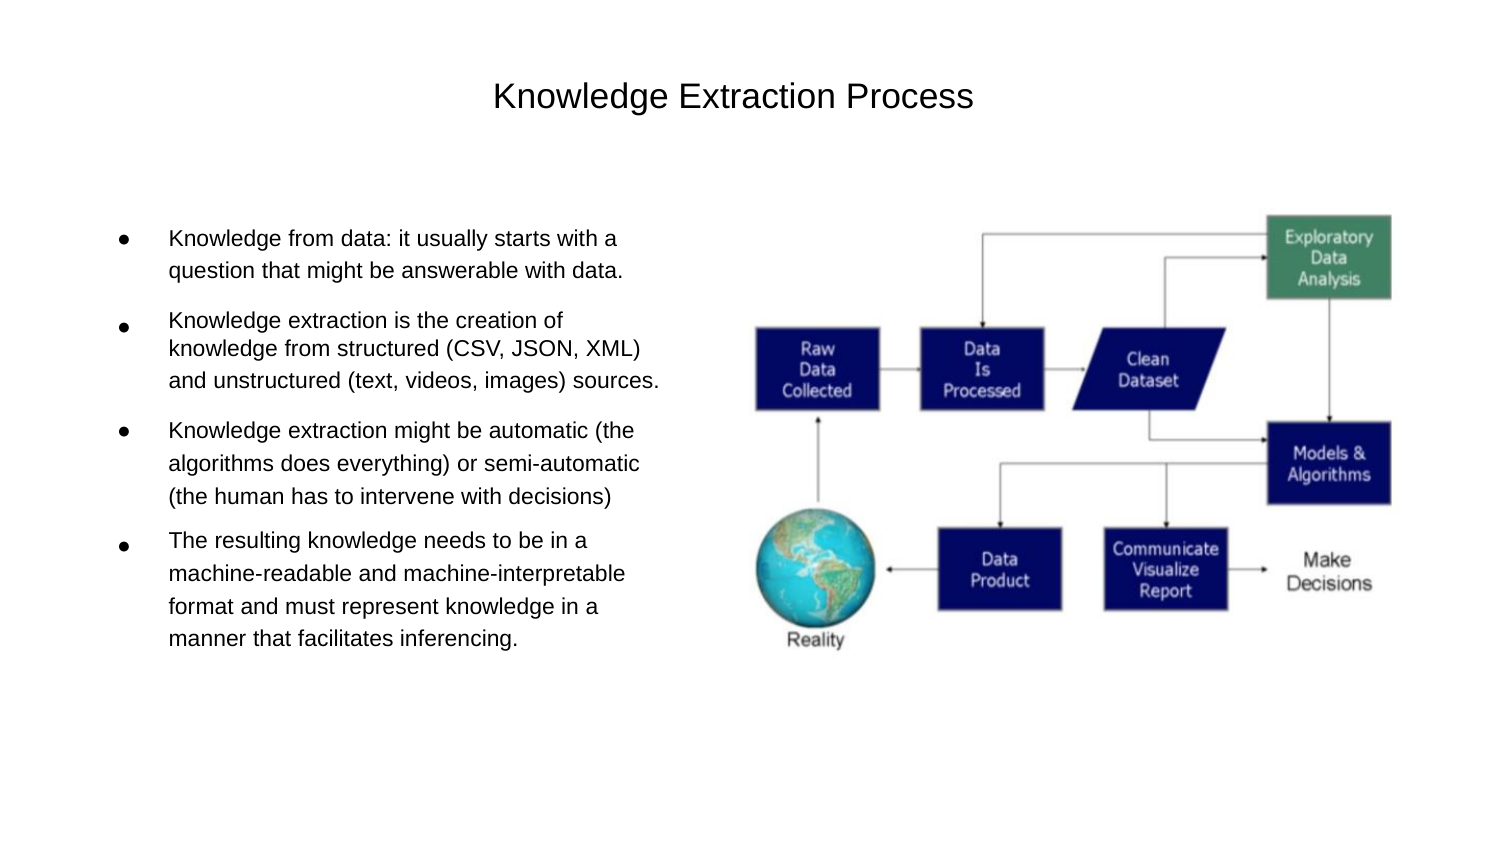

Knowledge Extraction Process
●
●
Knowledge from data: it usually starts with a
question that might be answerable with data.
Knowledge extraction is the creation of
knowledge from structured (CSV, JSON, XML)
and unstructured (text, videos, images) sources.
●
●
Knowledge extraction might be automatic (the
algorithms does everything) or semi-automatic
(the human has to intervene with decisions)
The resulting knowledge needs to be in a
machine-readable and machine-interpretable
format and must represent knowledge in a
manner that facilitates inferencing.